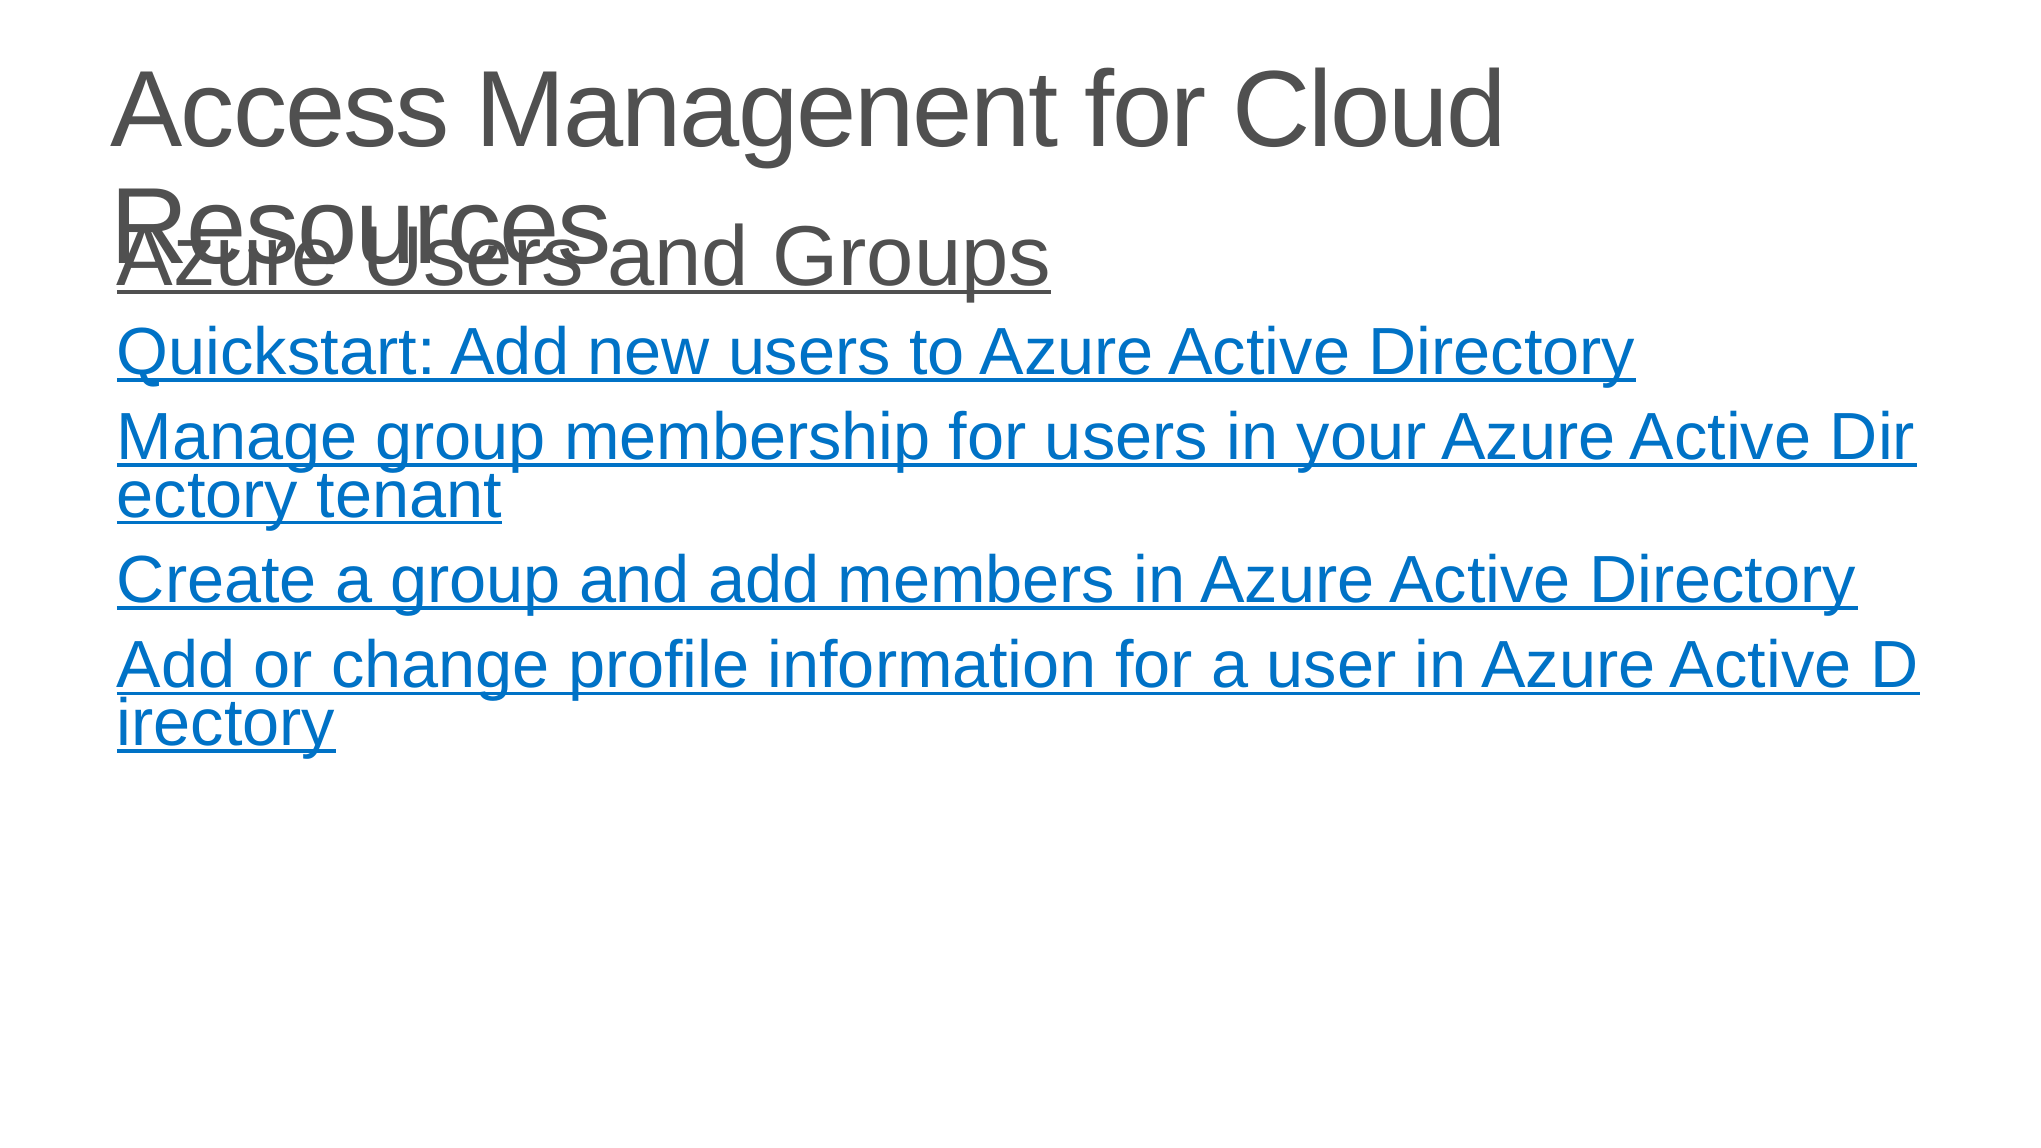

# Access Managenent for Cloud Resources
Azure Users and Groups
Quickstart: Add new users to Azure Active Directory
Manage group membership for users in your Azure Active Directory tenant
Create a group and add members in Azure Active Directory
Add or change profile information for a user in Azure Active Directory